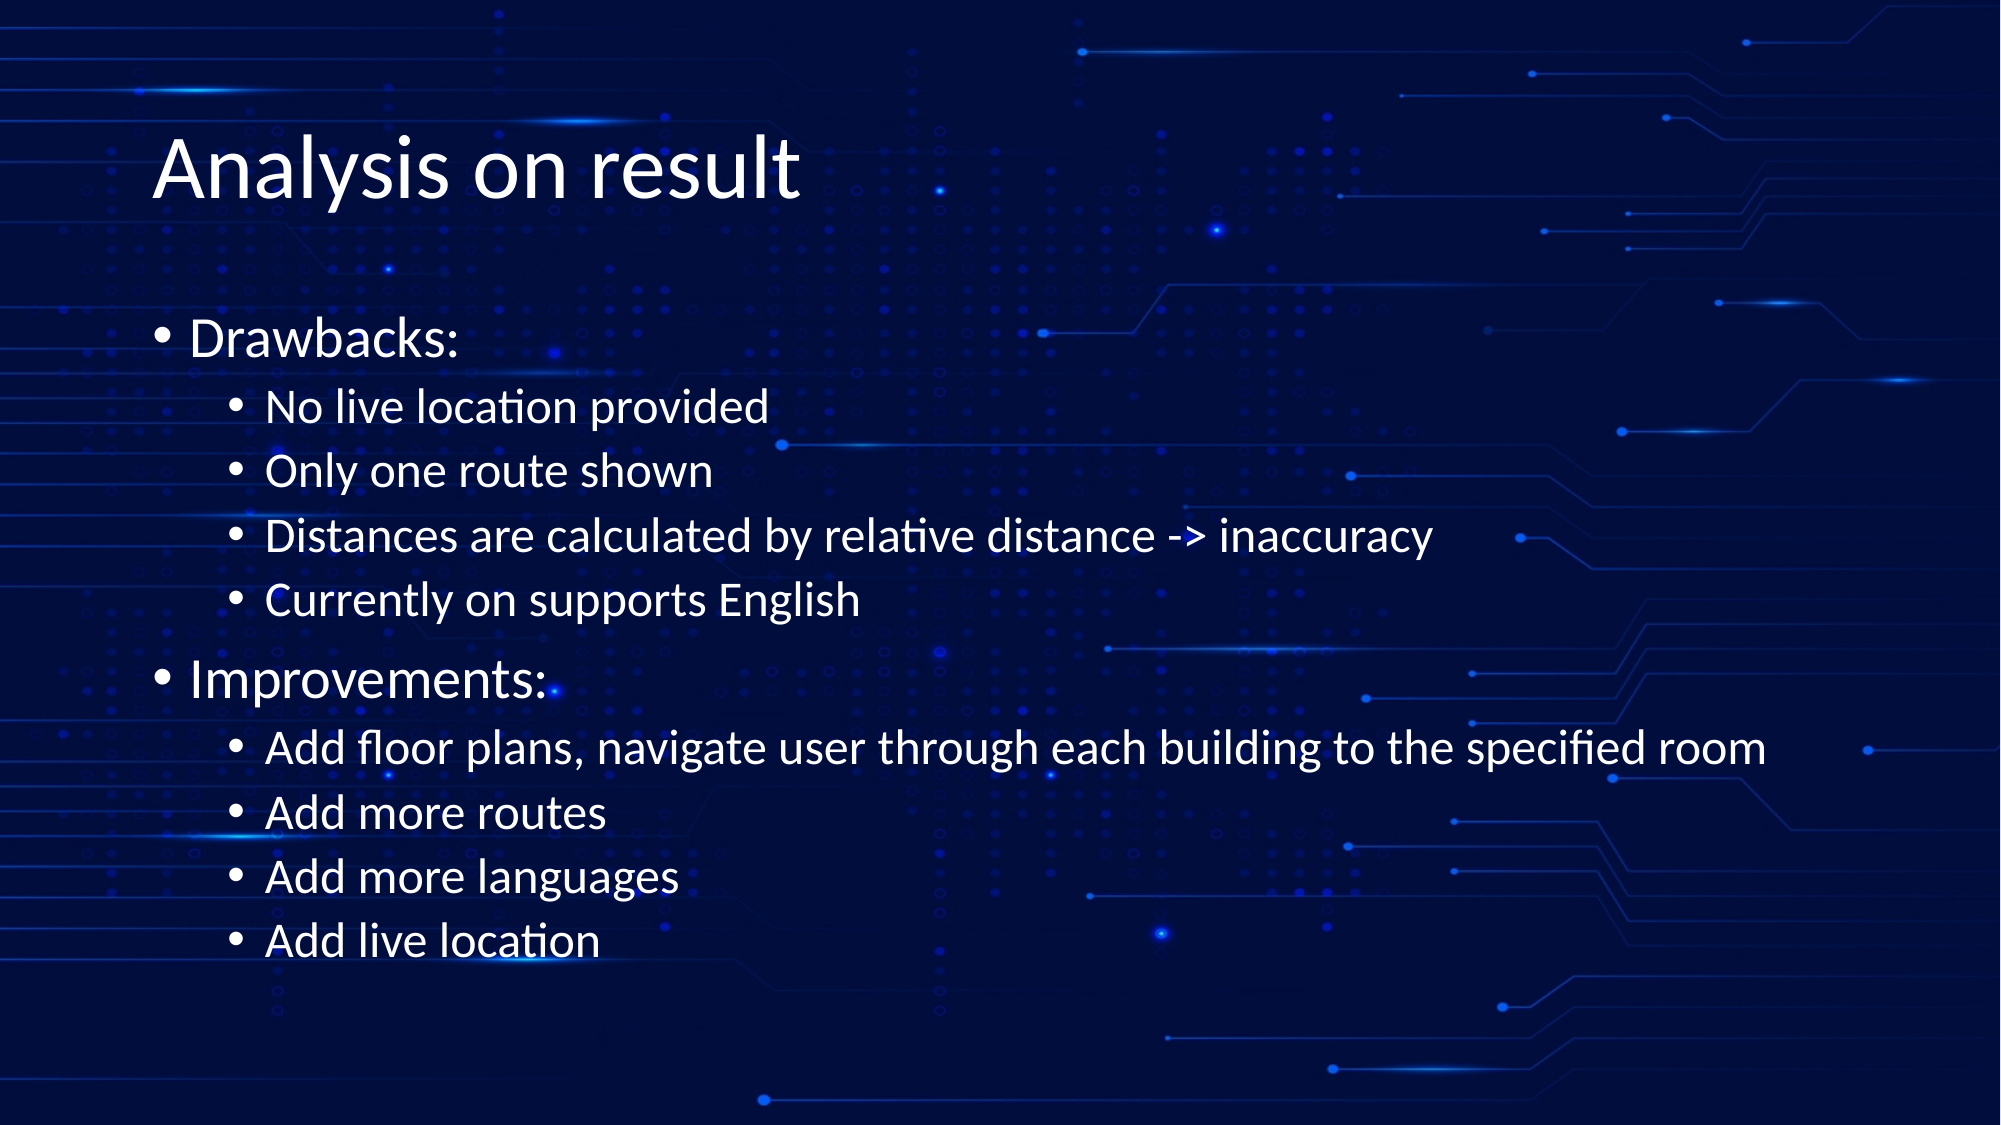

# Analysis on result
Drawbacks:
No live location provided
Only one route shown
Distances are calculated by relative distance -> inaccuracy
Currently on supports English
Improvements:
Add floor plans, navigate user through each building to the specified room
Add more routes
Add more languages
Add live location